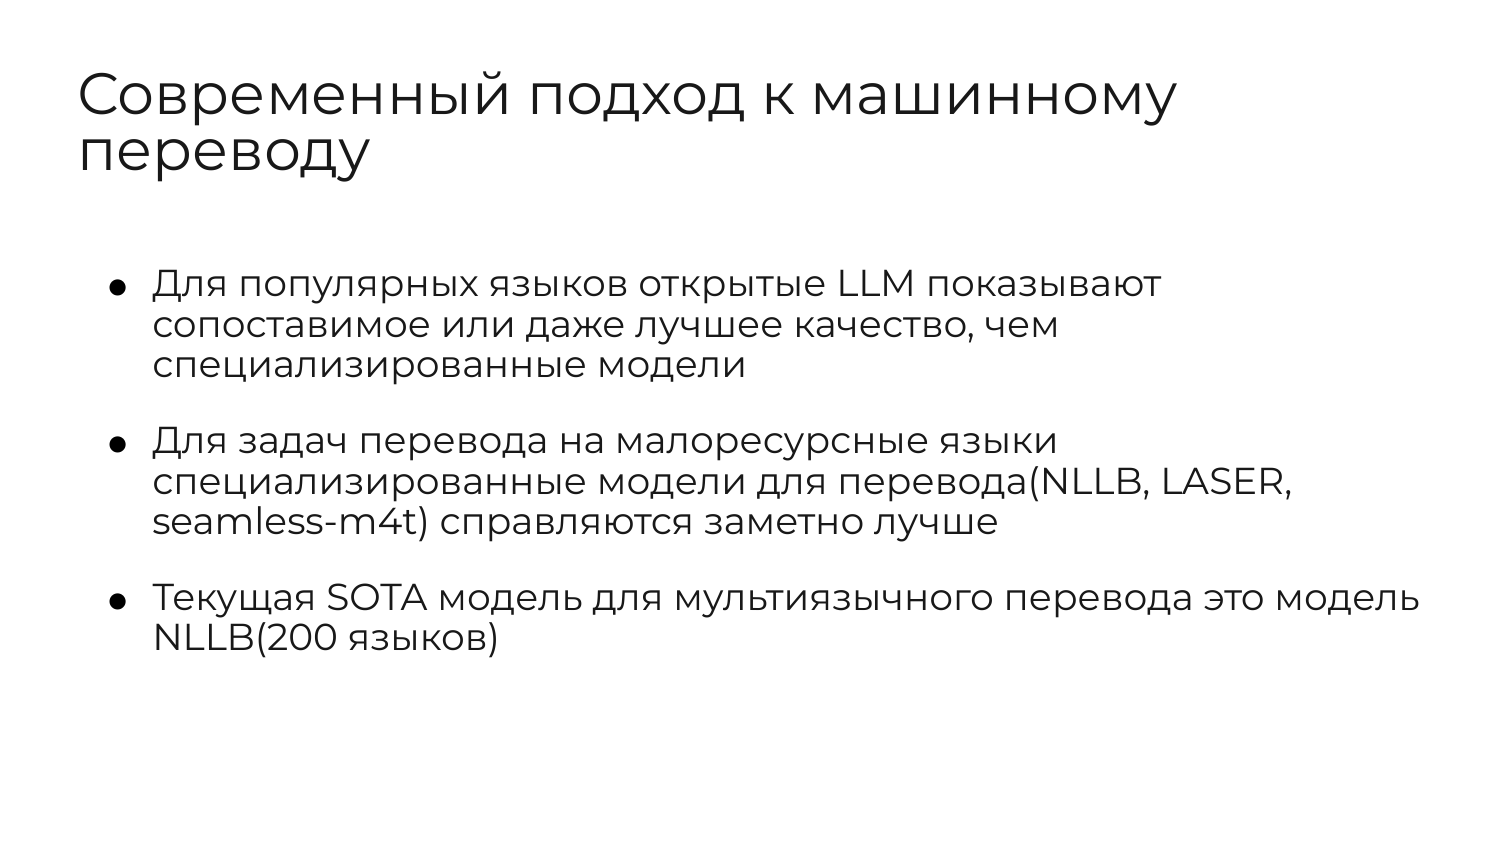

# Современный подход к машинному переводу

Для популярных языков открытые LLM показывают сопоставимое или даже лучшее качество, чем специализированные модели
Для задач перевода на малоресурсные языки специализированные модели для перевода(NLLB, LASER, seamless-m4t) справляются заметно лучше
Текущая SOTA модель для мультиязычного перевода это модель NLLB(200 языков)